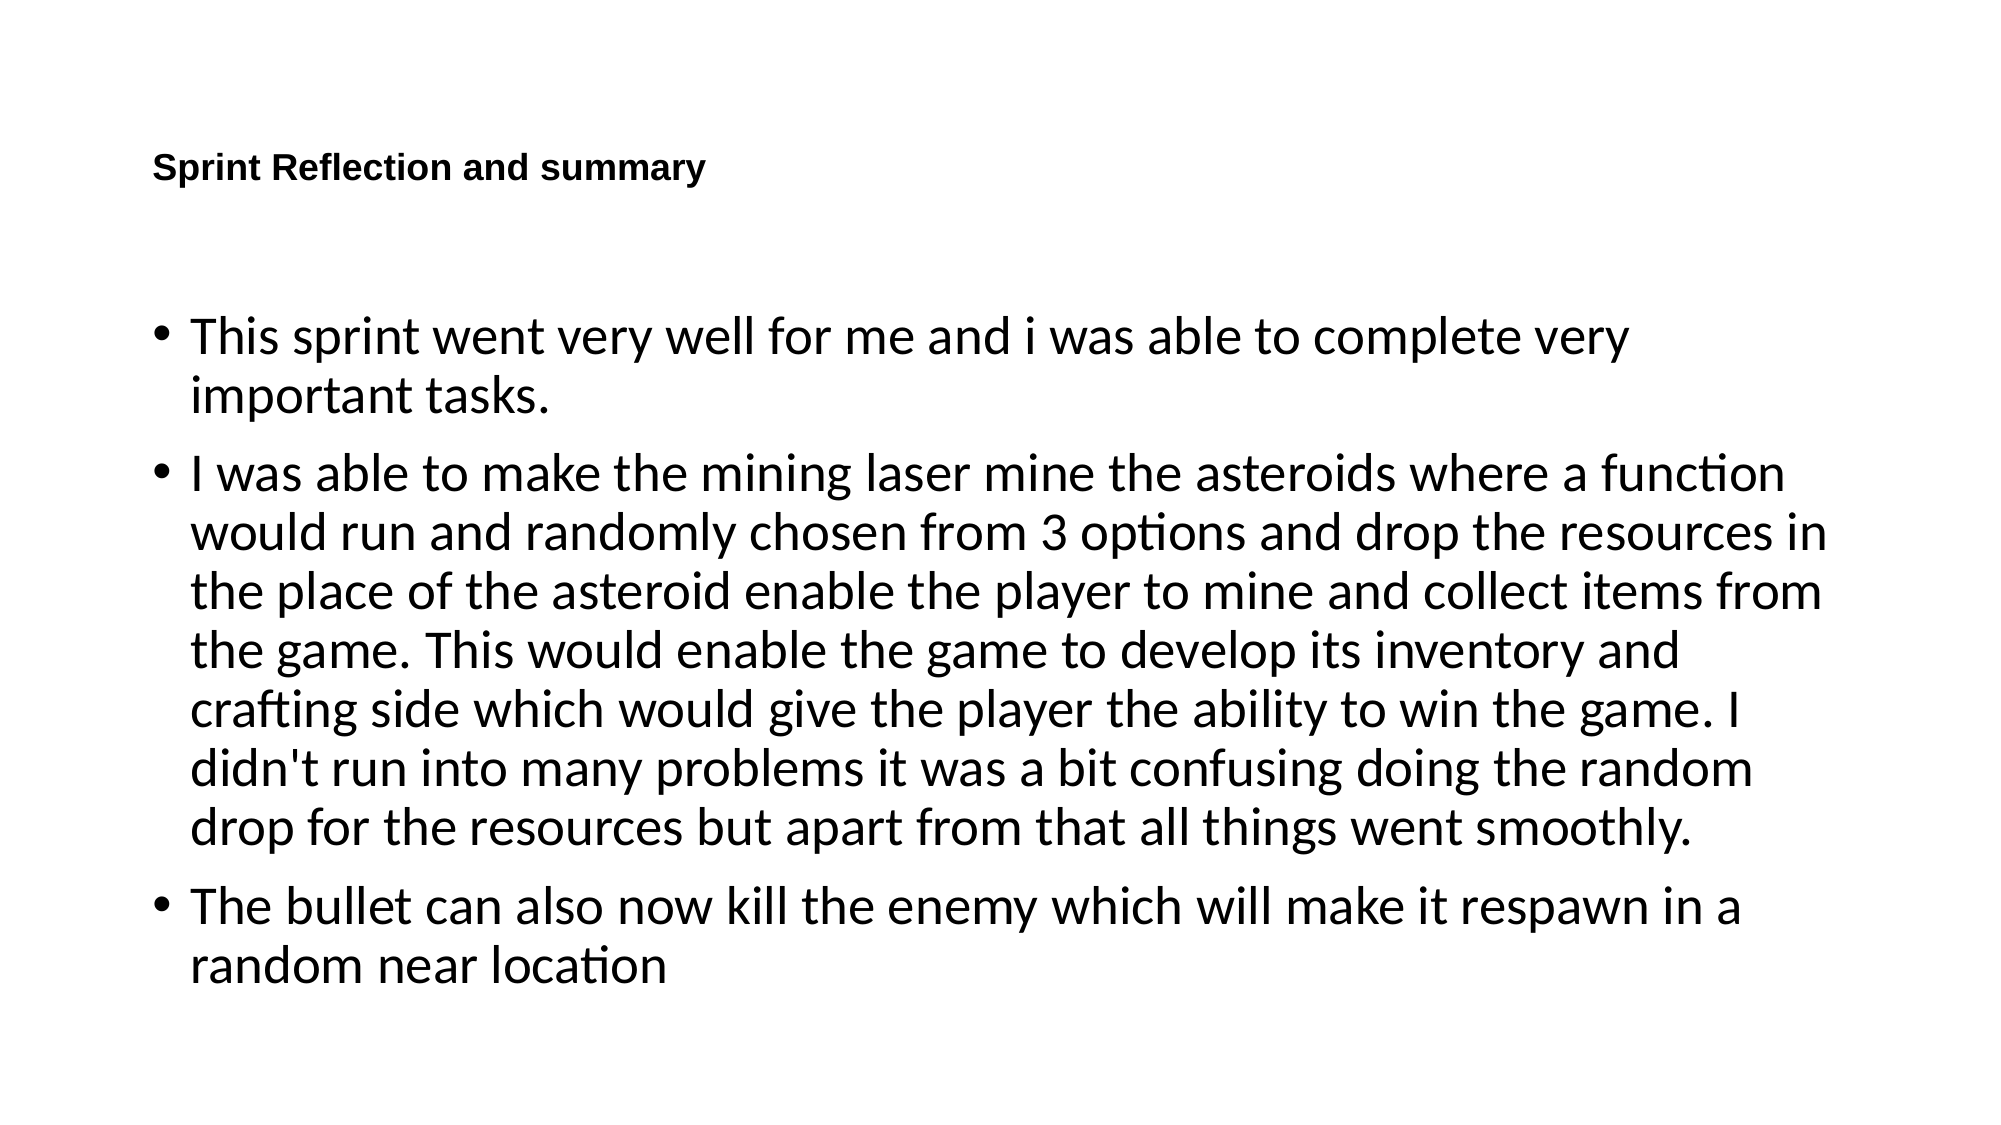

# Sprint Reflection and summary
This sprint went very well for me and i was able to complete very important tasks.
I was able to make the mining laser mine the asteroids where a function would run and randomly chosen from 3 options and drop the resources in the place of the asteroid enable the player to mine and collect items from the game. This would enable the game to develop its inventory and crafting side which would give the player the ability to win the game. I didn't run into many problems it was a bit confusing doing the random drop for the resources but apart from that all things went smoothly.
The bullet can also now kill the enemy which will make it respawn in a random near location